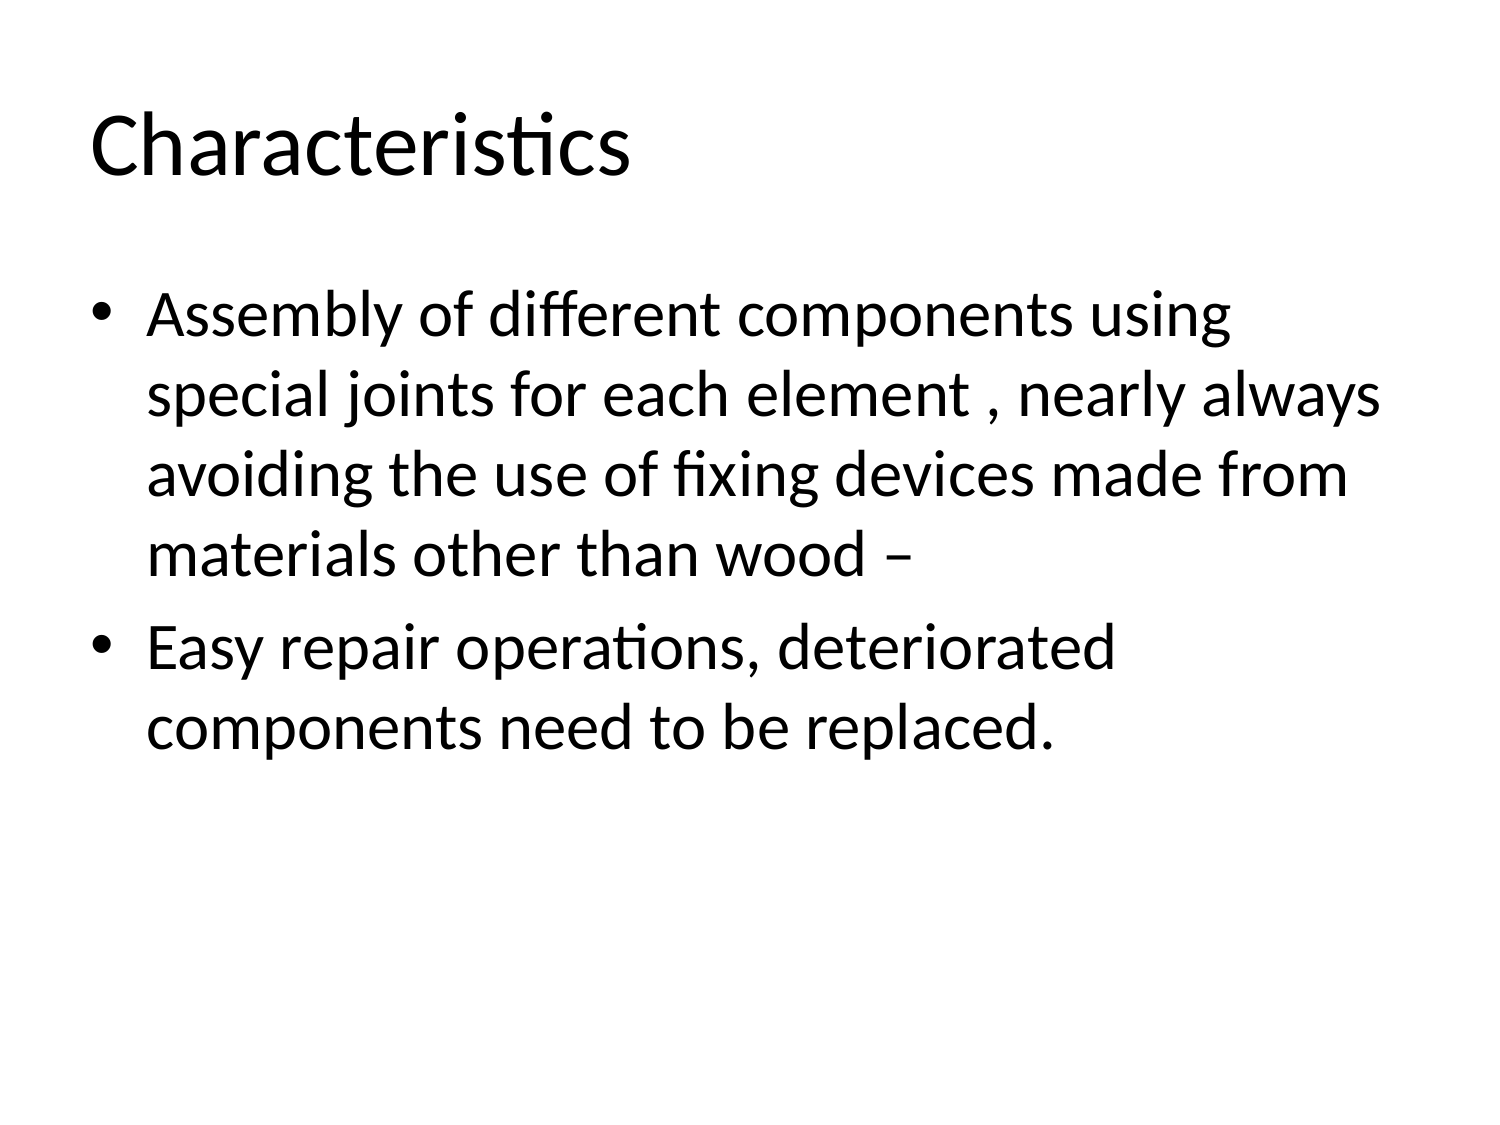

# Characteristics
Assembly of different components using special joints for each element , nearly always avoiding the use of fixing devices made from materials other than wood –
Easy repair operations, deteriorated components need to be replaced.